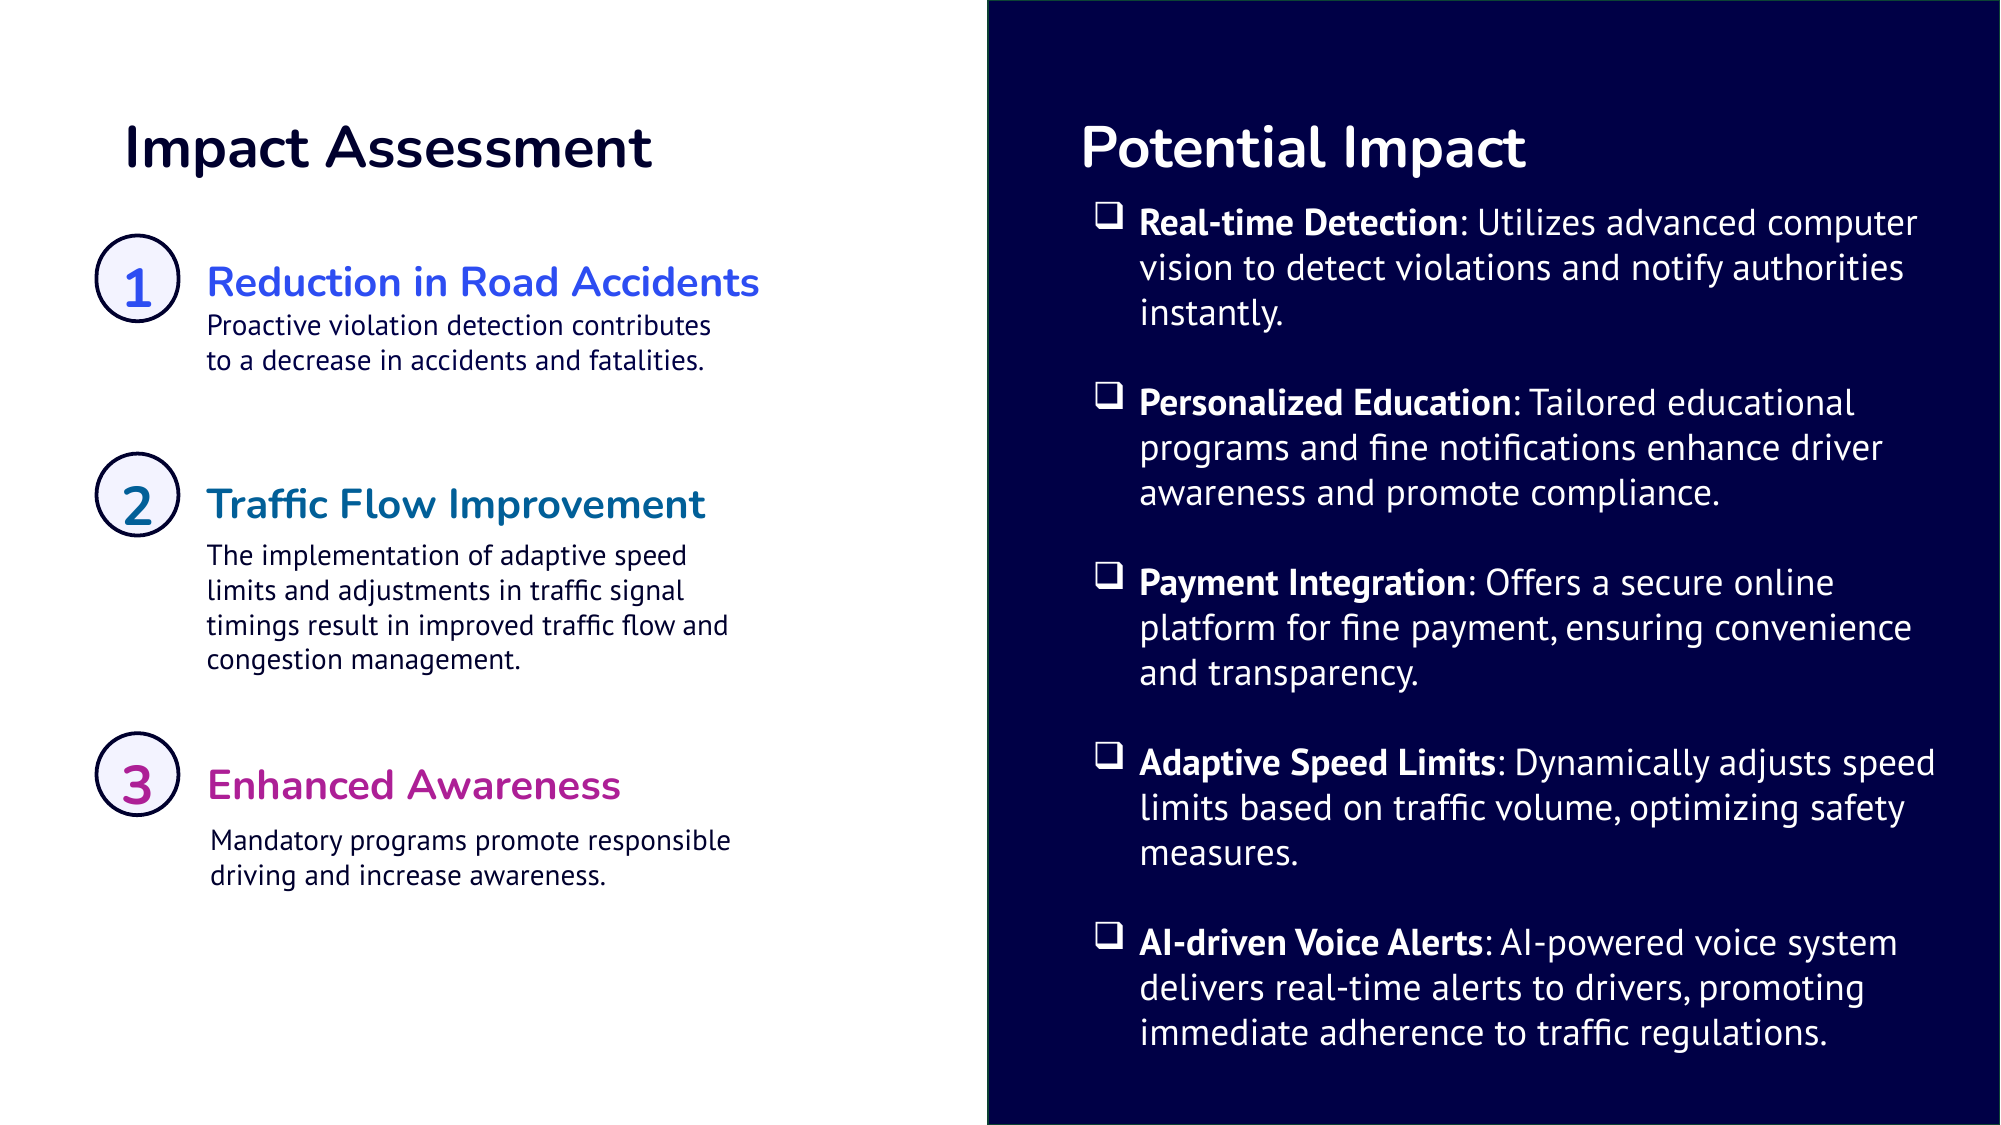

Impact Assessment

Potential Impact
Real-time Detection: Utilizes advanced computer vision to detect violations and notify authorities instantly.

Personalized Education: Tailored educational programs and fine notifications enhance driver awareness and promote compliance.

Payment Integration: Offers a secure online platform for fine payment, ensuring convenience and transparency.

Adaptive Speed Limits: Dynamically adjusts speed limits based on traffic volume, optimizing safety measures.

AI-driven Voice Alerts: AI-powered voice system delivers real-time alerts to drivers, promoting immediate adherence to traffic regulations.

1
Reduction in Road Accidents
Proactive violation detection contributes to a decrease in accidents and fatalities.

2
Traffic Flow Improvement
The implementation of adaptive speed limits and adjustments in traffic signal timings result in improved traffic flow and congestion management.

3
Enhanced Awareness
Mandatory programs promote responsible driving and increase awareness.